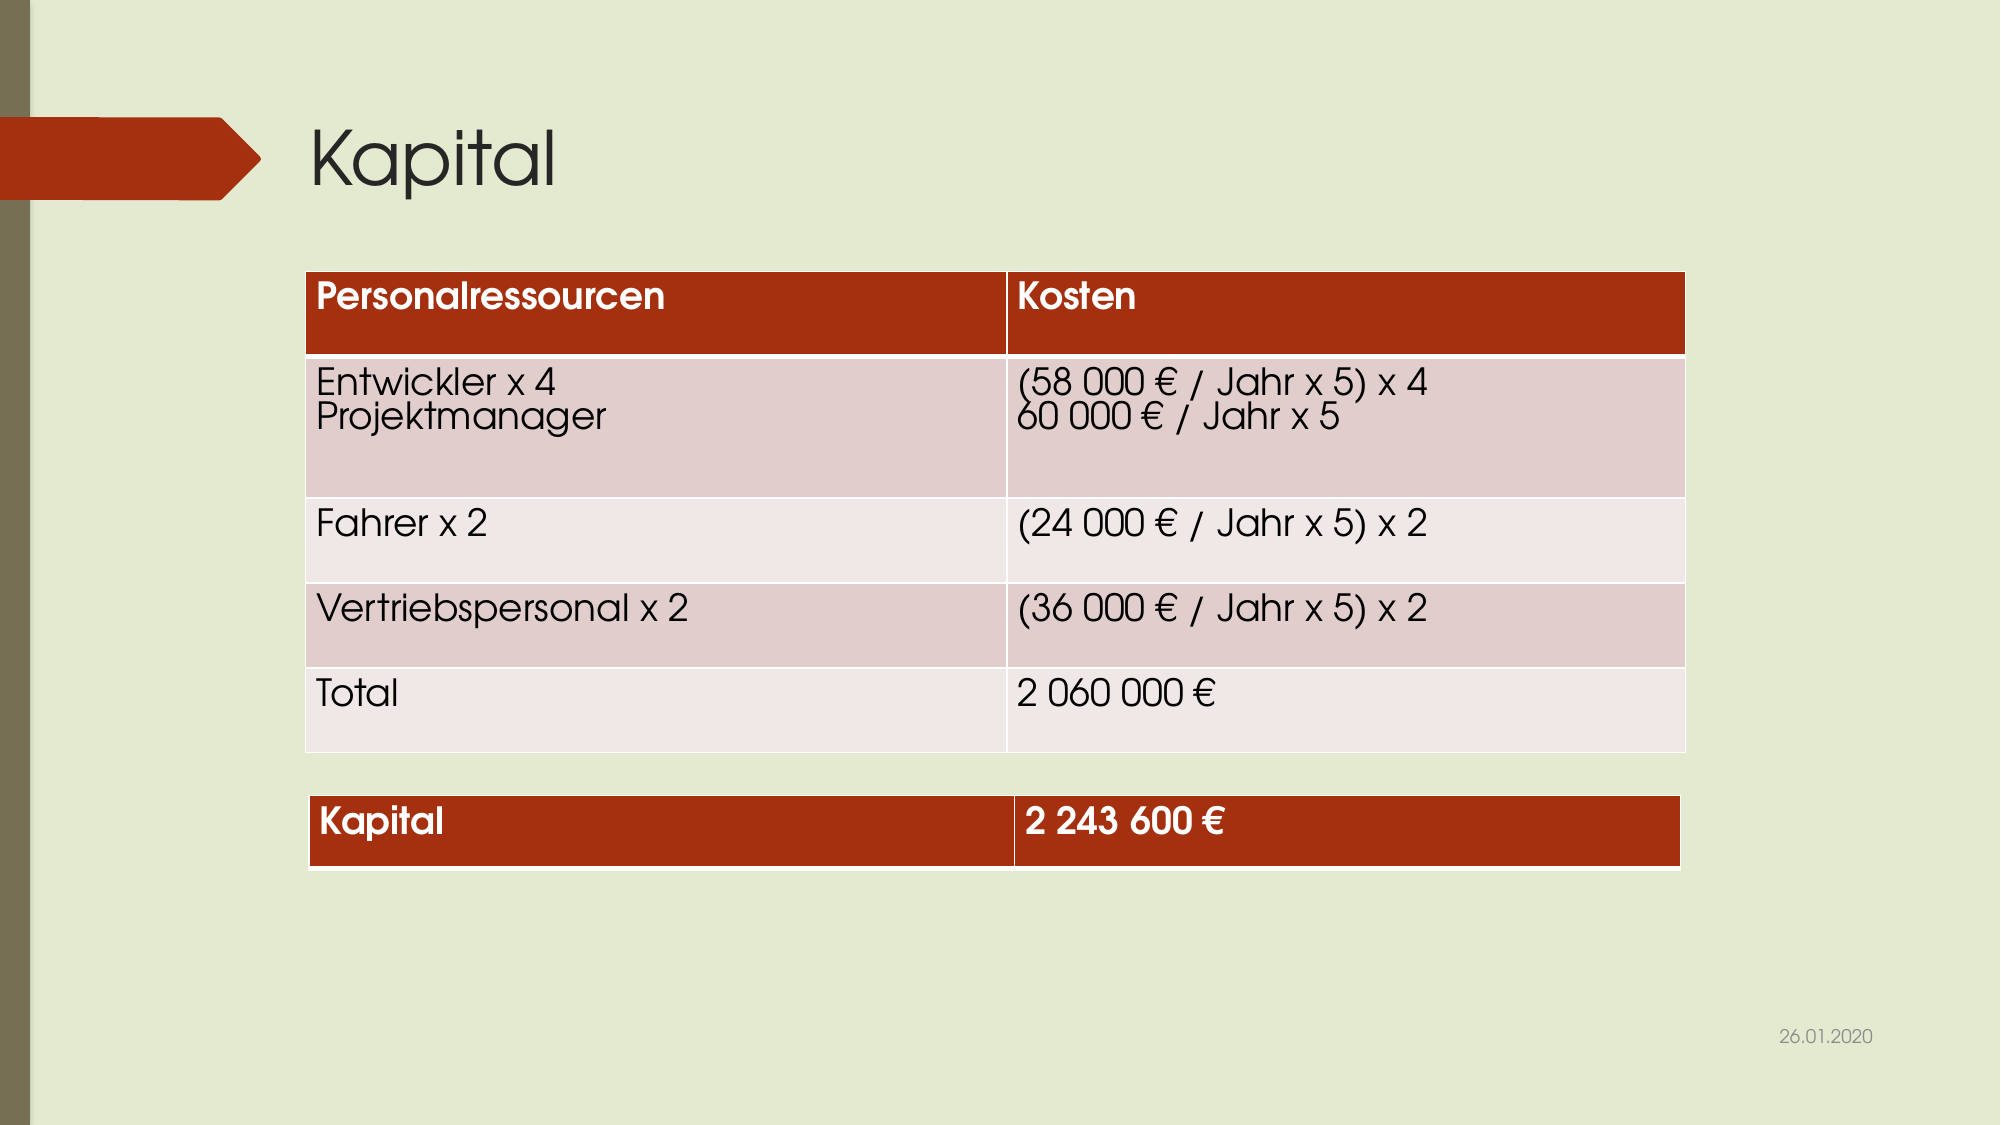

# Kapital

20
| Personalressourcen | Kosten |
| --- | --- |
| Entwickler x 4 Projektmanager | (58 000 € / Jahr x 5) x 4 60 000 € / Jahr x 5 |
| Fahrer x 2 | (24 000 € / Jahr x 5) x 2 |
| Vertriebspersonal x 2 | (36 000 € / Jahr x 5) x 2 |
| Total | 2 060 000 € |
| Kapital | 2 243 600 € |
| --- | --- |
26.01.2020